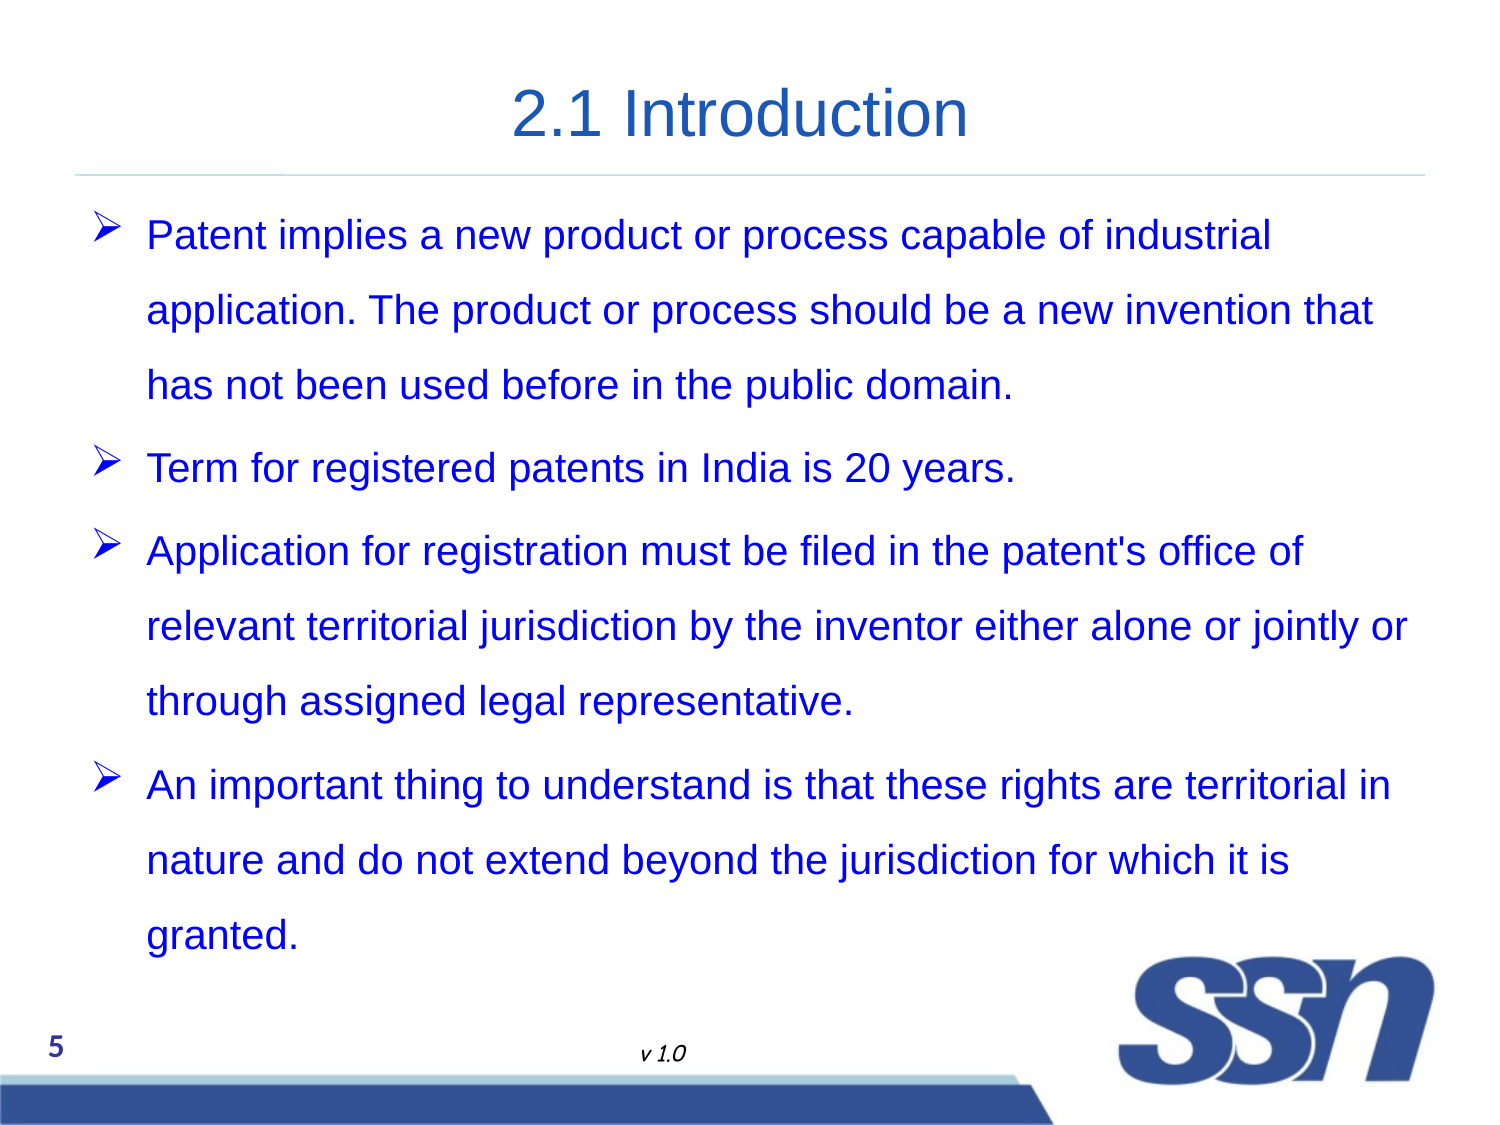

# 2.1 Introduction
Patent implies a new product or process capable of industrial application. The product or process should be a new invention that has not been used before in the public domain.
Term for registered patents in India is 20 years.
Application for registration must be filed in the patent's office of relevant territorial jurisdiction by the inventor either alone or jointly or through assigned legal representative.
An important thing to understand is that these rights are territorial in nature and do not extend beyond the jurisdiction for which it is granted.